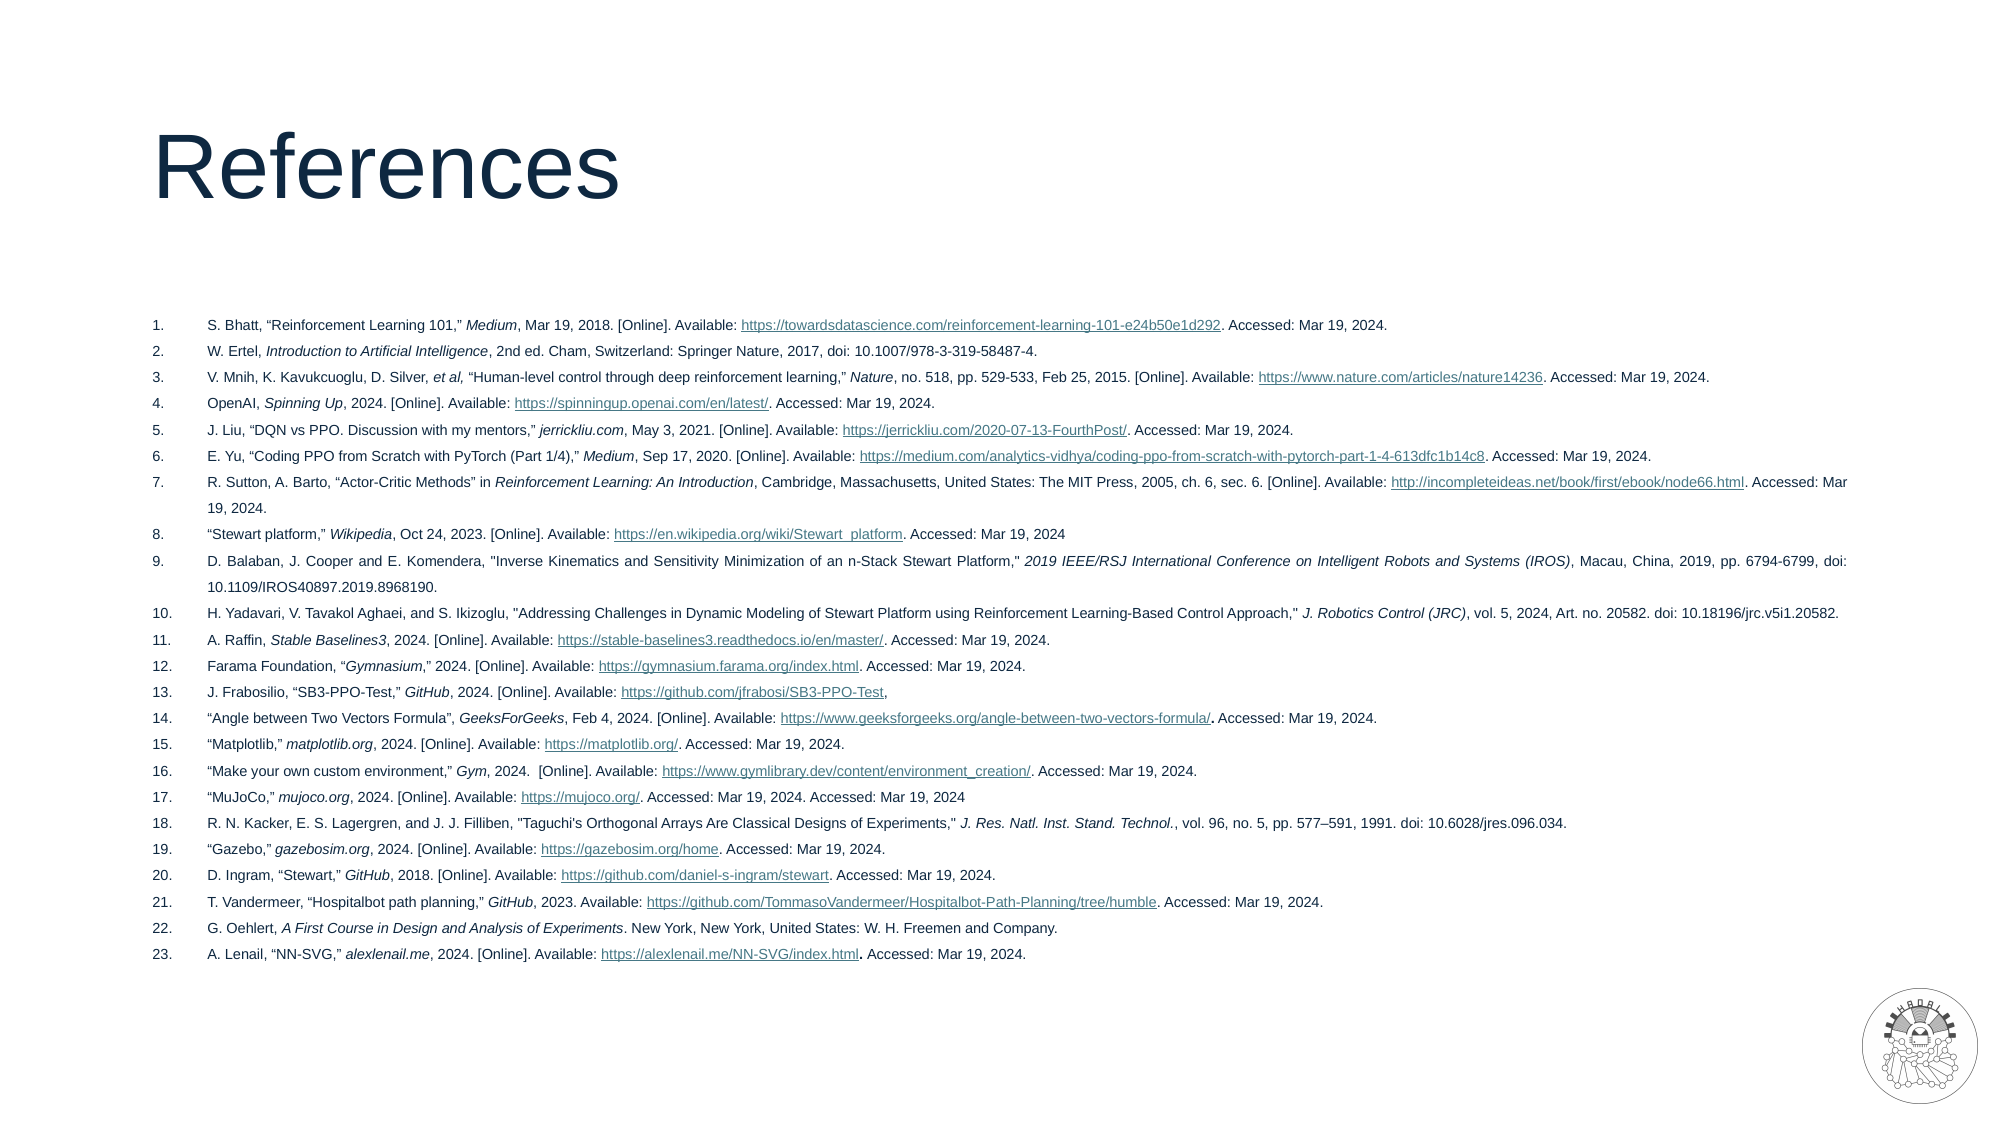

# References
S. Bhatt, “Reinforcement Learning 101,” Medium, Mar 19, 2018. [Online]. Available: https://towardsdatascience.com/reinforcement-learning-101-e24b50e1d292. Accessed: Mar 19, 2024.
W. Ertel, Introduction to Artificial Intelligence, 2nd ed. Cham, Switzerland: Springer Nature, 2017, doi: 10.1007/978-3-319-58487-4.
V. Mnih, K. Kavukcuoglu, D. Silver, et al, “Human-level control through deep reinforcement learning,” Nature, no. 518, pp. 529-533, Feb 25, 2015. [Online]. Available: https://www.nature.com/articles/nature14236. Accessed: Mar 19, 2024.
OpenAI, Spinning Up, 2024. [Online]. Available: https://spinningup.openai.com/en/latest/. Accessed: Mar 19, 2024.
J. Liu, “DQN vs PPO. Discussion with my mentors,” jerrickliu.com, May 3, 2021. [Online]. Available: https://jerrickliu.com/2020-07-13-FourthPost/. Accessed: Mar 19, 2024.
E. Yu, “Coding PPO from Scratch with PyTorch (Part 1/4),” Medium, Sep 17, 2020. [Online]. Available: https://medium.com/analytics-vidhya/coding-ppo-from-scratch-with-pytorch-part-1-4-613dfc1b14c8. Accessed: Mar 19, 2024.
R. Sutton, A. Barto, “Actor-Critic Methods” in Reinforcement Learning: An Introduction, Cambridge, Massachusetts, United States: The MIT Press, 2005, ch. 6, sec. 6. [Online]. Available: http://incompleteideas.net/book/first/ebook/node66.html. Accessed: Mar 19, 2024.
“Stewart platform,” Wikipedia, Oct 24, 2023. [Online]. Available: https://en.wikipedia.org/wiki/Stewart_platform. Accessed: Mar 19, 2024
D. Balaban, J. Cooper and E. Komendera, "Inverse Kinematics and Sensitivity Minimization of an n-Stack Stewart Platform," 2019 IEEE/RSJ International Conference on Intelligent Robots and Systems (IROS), Macau, China, 2019, pp. 6794-6799, doi: 10.1109/IROS40897.2019.8968190.
H. Yadavari, V. Tavakol Aghaei, and S. Ikizoglu, "Addressing Challenges in Dynamic Modeling of Stewart Platform using Reinforcement Learning-Based Control Approach," J. Robotics Control (JRC), vol. 5, 2024, Art. no. 20582. doi: 10.18196/jrc.v5i1.20582.
A. Raffin, Stable Baselines3, 2024. [Online]. Available: https://stable-baselines3.readthedocs.io/en/master/. Accessed: Mar 19, 2024.
Farama Foundation, “Gymnasium,” 2024. [Online]. Available: https://gymnasium.farama.org/index.html. Accessed: Mar 19, 2024.
J. Frabosilio, “SB3-PPO-Test,” GitHub, 2024. [Online]. Available: https://github.com/jfrabosi/SB3-PPO-Test,
“Angle between Two Vectors Formula”, GeeksForGeeks, Feb 4, 2024. [Online]. Available: https://www.geeksforgeeks.org/angle-between-two-vectors-formula/. Accessed: Mar 19, 2024.
“Matplotlib,” matplotlib.org, 2024. [Online]. Available: https://matplotlib.org/. Accessed: Mar 19, 2024.
“Make your own custom environment,” Gym, 2024.  [Online]. Available: https://www.gymlibrary.dev/content/environment_creation/. Accessed: Mar 19, 2024.
“MuJoCo,” mujoco.org, 2024. [Online]. Available: https://mujoco.org/. Accessed: Mar 19, 2024. Accessed: Mar 19, 2024
R. N. Kacker, E. S. Lagergren, and J. J. Filliben, "Taguchi's Orthogonal Arrays Are Classical Designs of Experiments," J. Res. Natl. Inst. Stand. Technol., vol. 96, no. 5, pp. 577–591, 1991. doi: 10.6028/jres.096.034.
“Gazebo,” gazebosim.org, 2024. [Online]. Available: https://gazebosim.org/home. Accessed: Mar 19, 2024.
D. Ingram, “Stewart,” GitHub, 2018. [Online]. Available: https://github.com/daniel-s-ingram/stewart. Accessed: Mar 19, 2024.
T. Vandermeer, “Hospitalbot path planning,” GitHub, 2023. Available: https://github.com/TommasoVandermeer/Hospitalbot-Path-Planning/tree/humble. Accessed: Mar 19, 2024.
G. Oehlert, A First Course in Design and Analysis of Experiments. New York, New York, United States: W. H. Freemen and Company.
A. Lenail, “NN-SVG,” alexlenail.me, 2024. [Online]. Available: https://alexlenail.me/NN-SVG/index.html. Accessed: Mar 19, 2024.